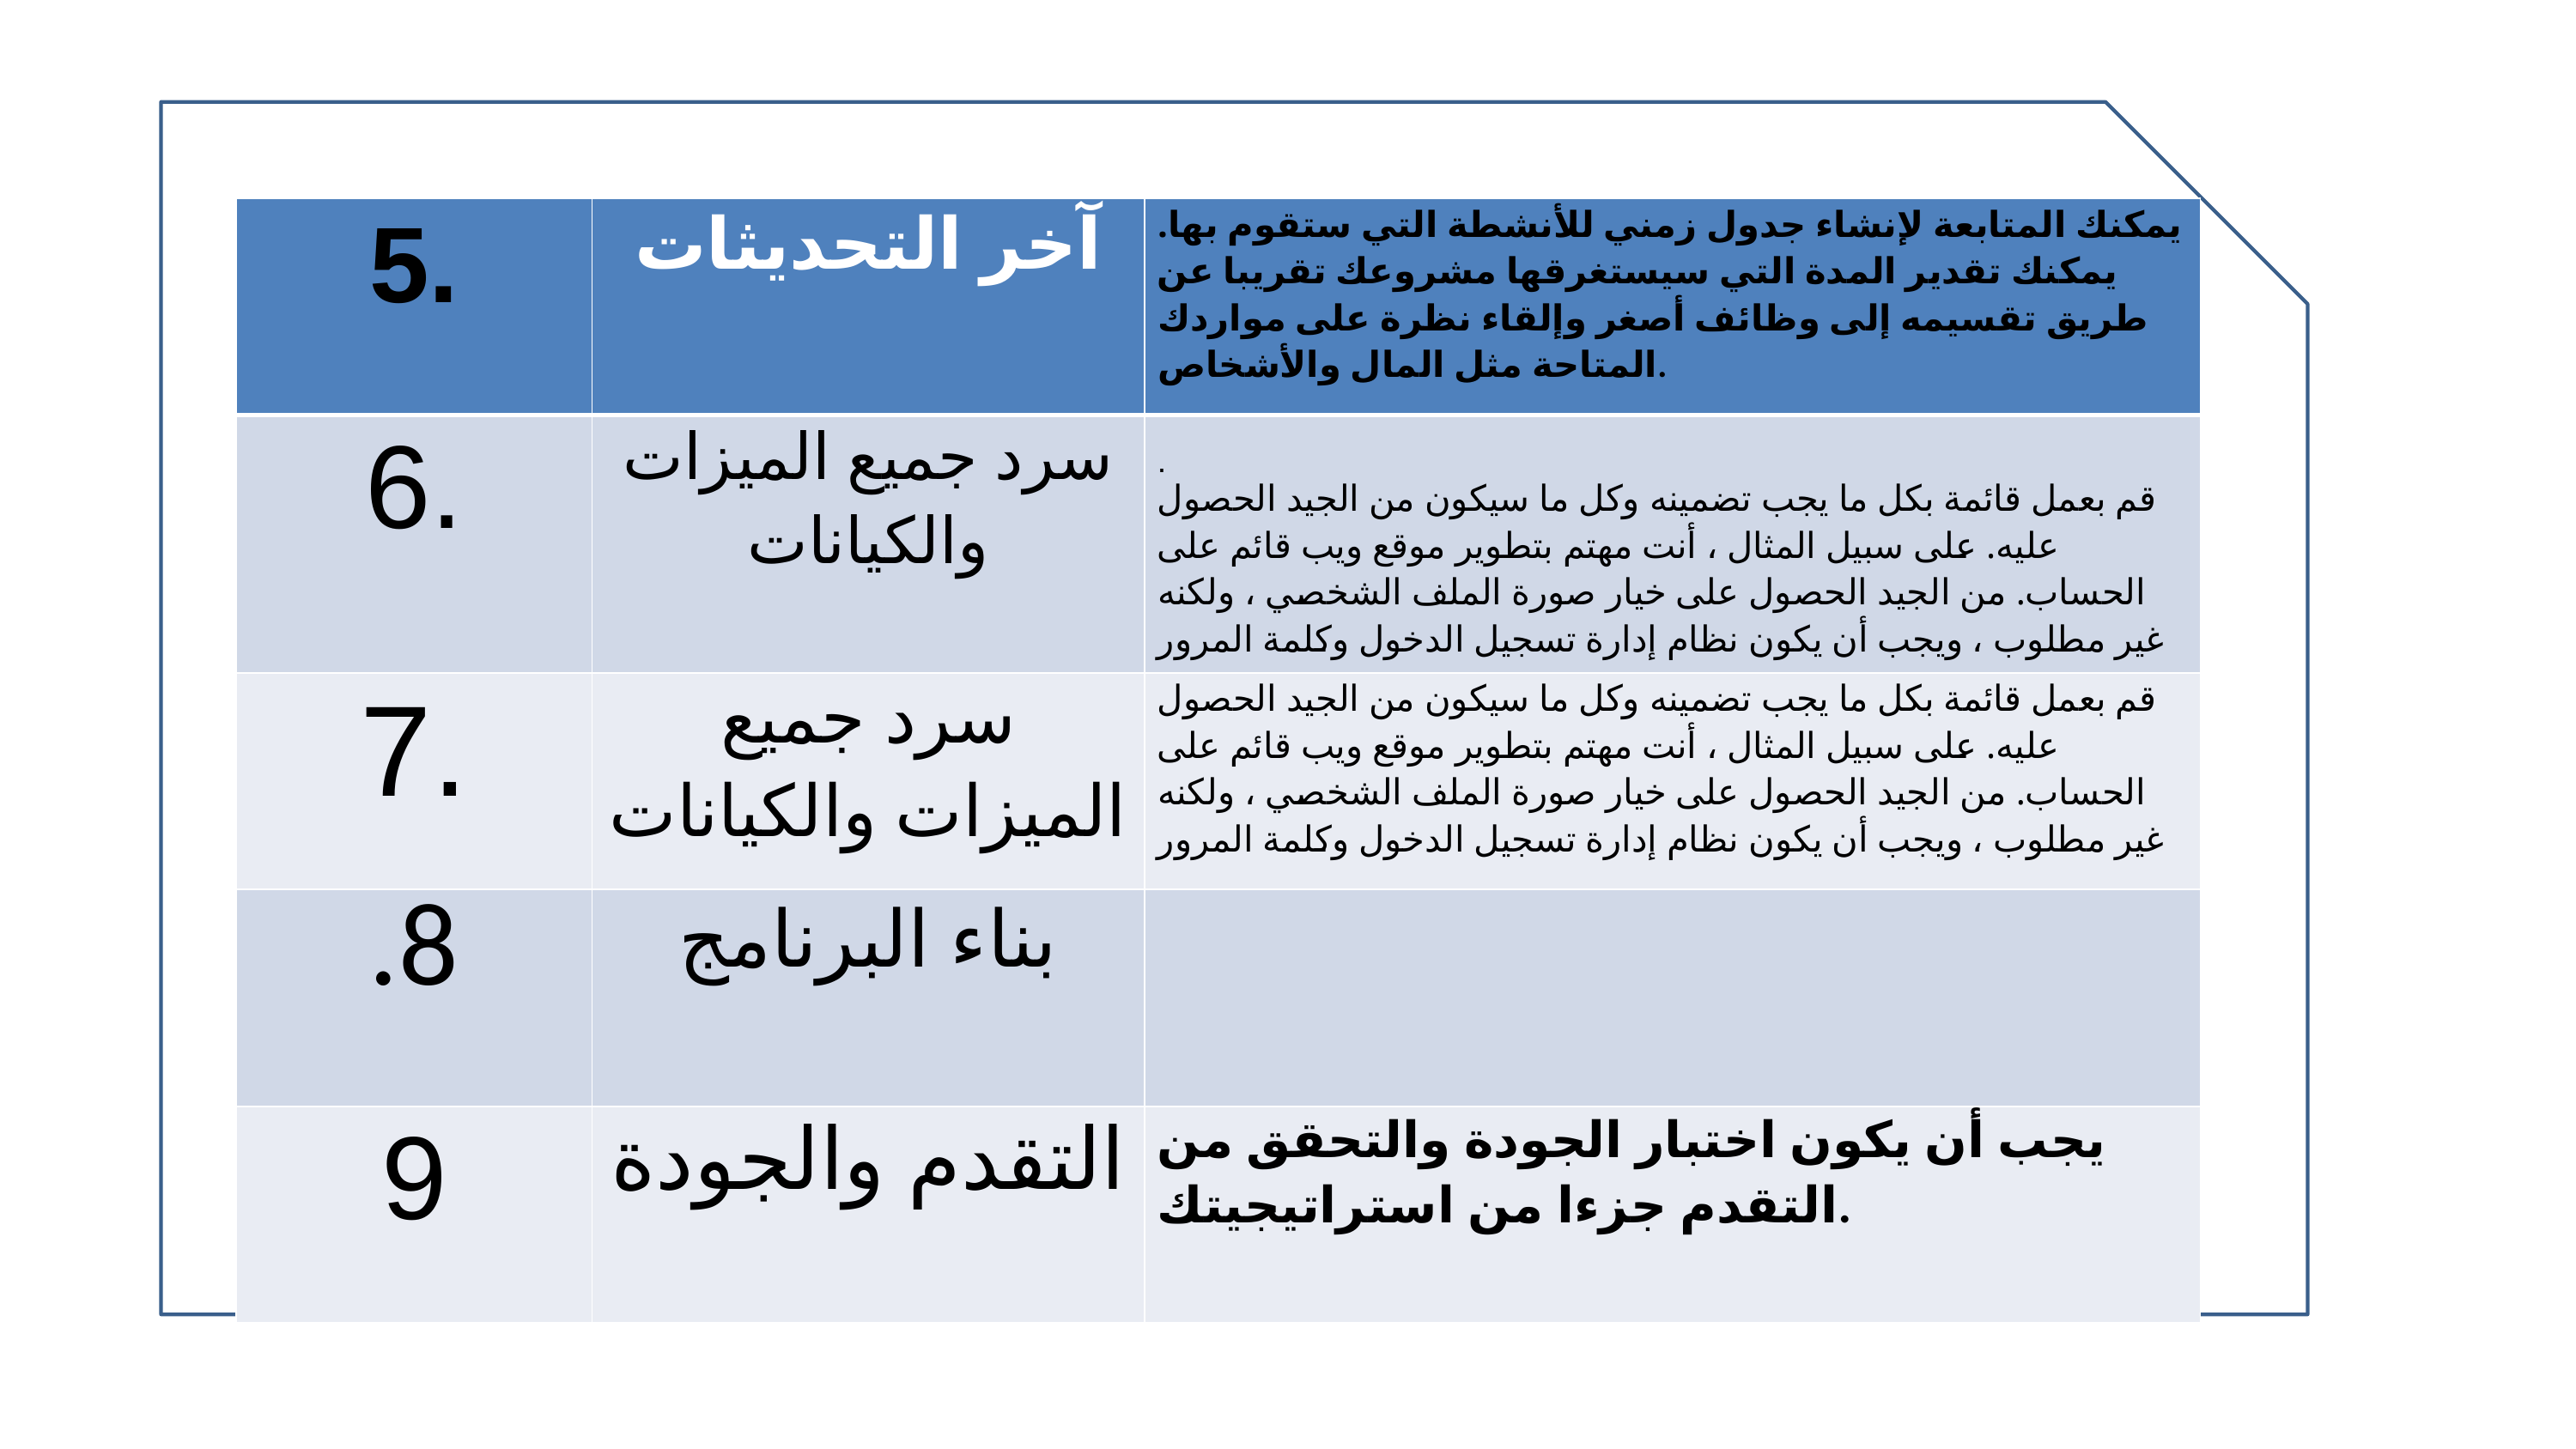

| 5. | آخر التحديثات | يمكنك المتابعة لإنشاء جدول زمني للأنشطة التي ستقوم بها. يمكنك تقدير المدة التي سيستغرقها مشروعك تقريبا عن طريق تقسيمه إلى وظائف أصغر وإلقاء نظرة على مواردك المتاحة مثل المال والأشخاص. |
| --- | --- | --- |
| 6. | سرد جميع الميزات والكيانات | . قم بعمل قائمة بكل ما يجب تضمينه وكل ما سيكون من الجيد الحصول عليه. على سبيل المثال ، أنت مهتم بتطوير موقع ويب قائم على الحساب. من الجيد الحصول على خيار صورة الملف الشخصي ، ولكنه غير مطلوب ، ويجب أن يكون نظام إدارة تسجيل الدخول وكلمة المرور |
| 7. | سرد جميع الميزات والكيانات | قم بعمل قائمة بكل ما يجب تضمينه وكل ما سيكون من الجيد الحصول عليه. على سبيل المثال ، أنت مهتم بتطوير موقع ويب قائم على الحساب. من الجيد الحصول على خيار صورة الملف الشخصي ، ولكنه غير مطلوب ، ويجب أن يكون نظام إدارة تسجيل الدخول وكلمة المرور |
| .8 | بناء البرنامج |  |
| 9 | التقدم والجودة | يجب أن يكون اختبار الجودة والتحقق من التقدم جزءا من استراتيجيتك. |